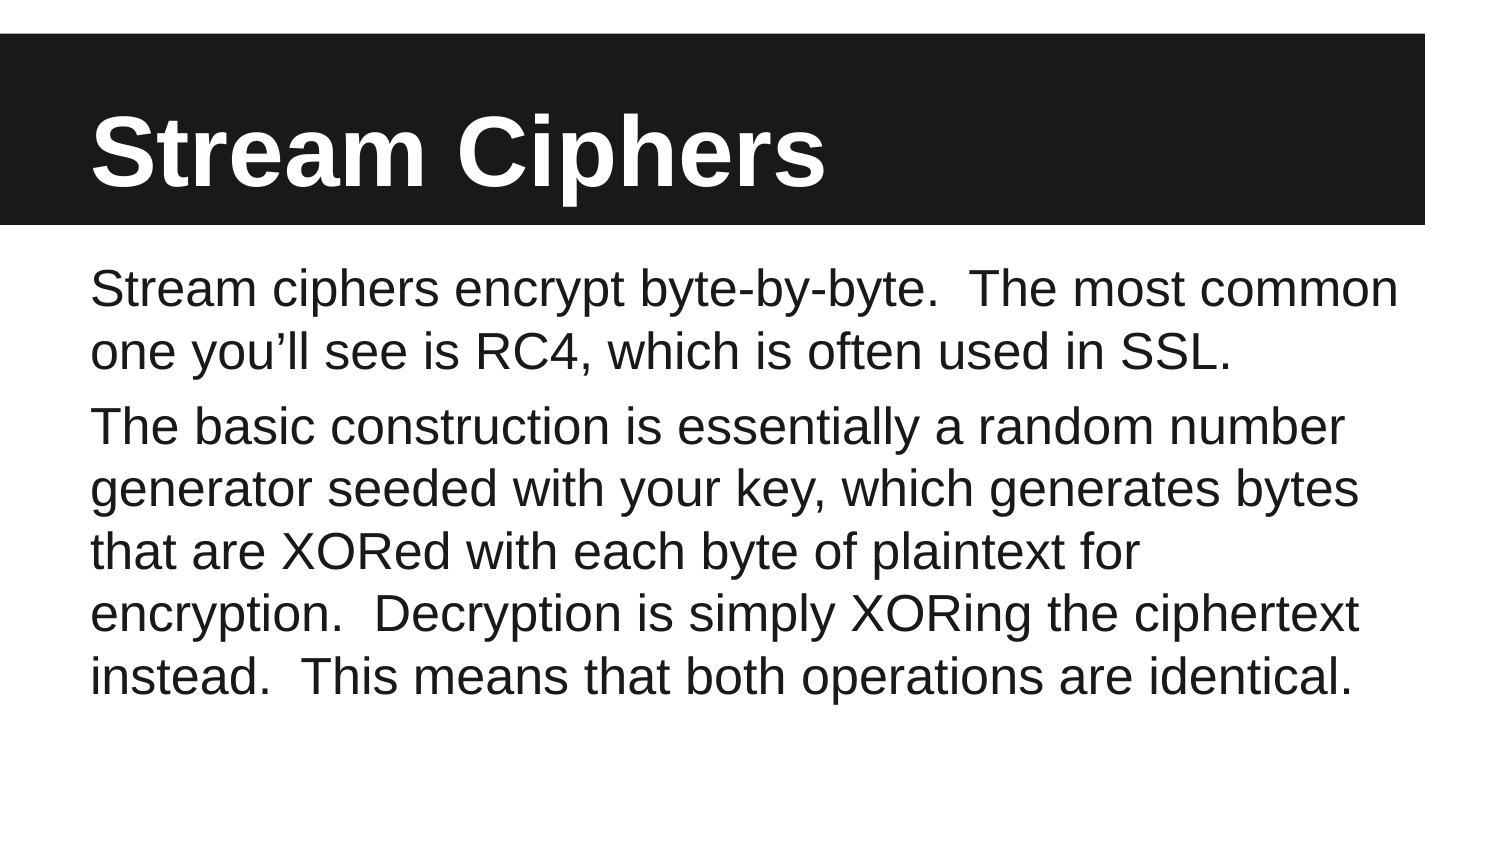

# Stream Ciphers
Stream ciphers encrypt byte-by-byte.  The most common one you’ll see is RC4, which is often used in SSL.
The basic construction is essentially a random number generator seeded with your key, which generates bytes that are XORed with each byte of plaintext for encryption.  Decryption is simply XORing the ciphertext instead.  This means that both operations are identical.